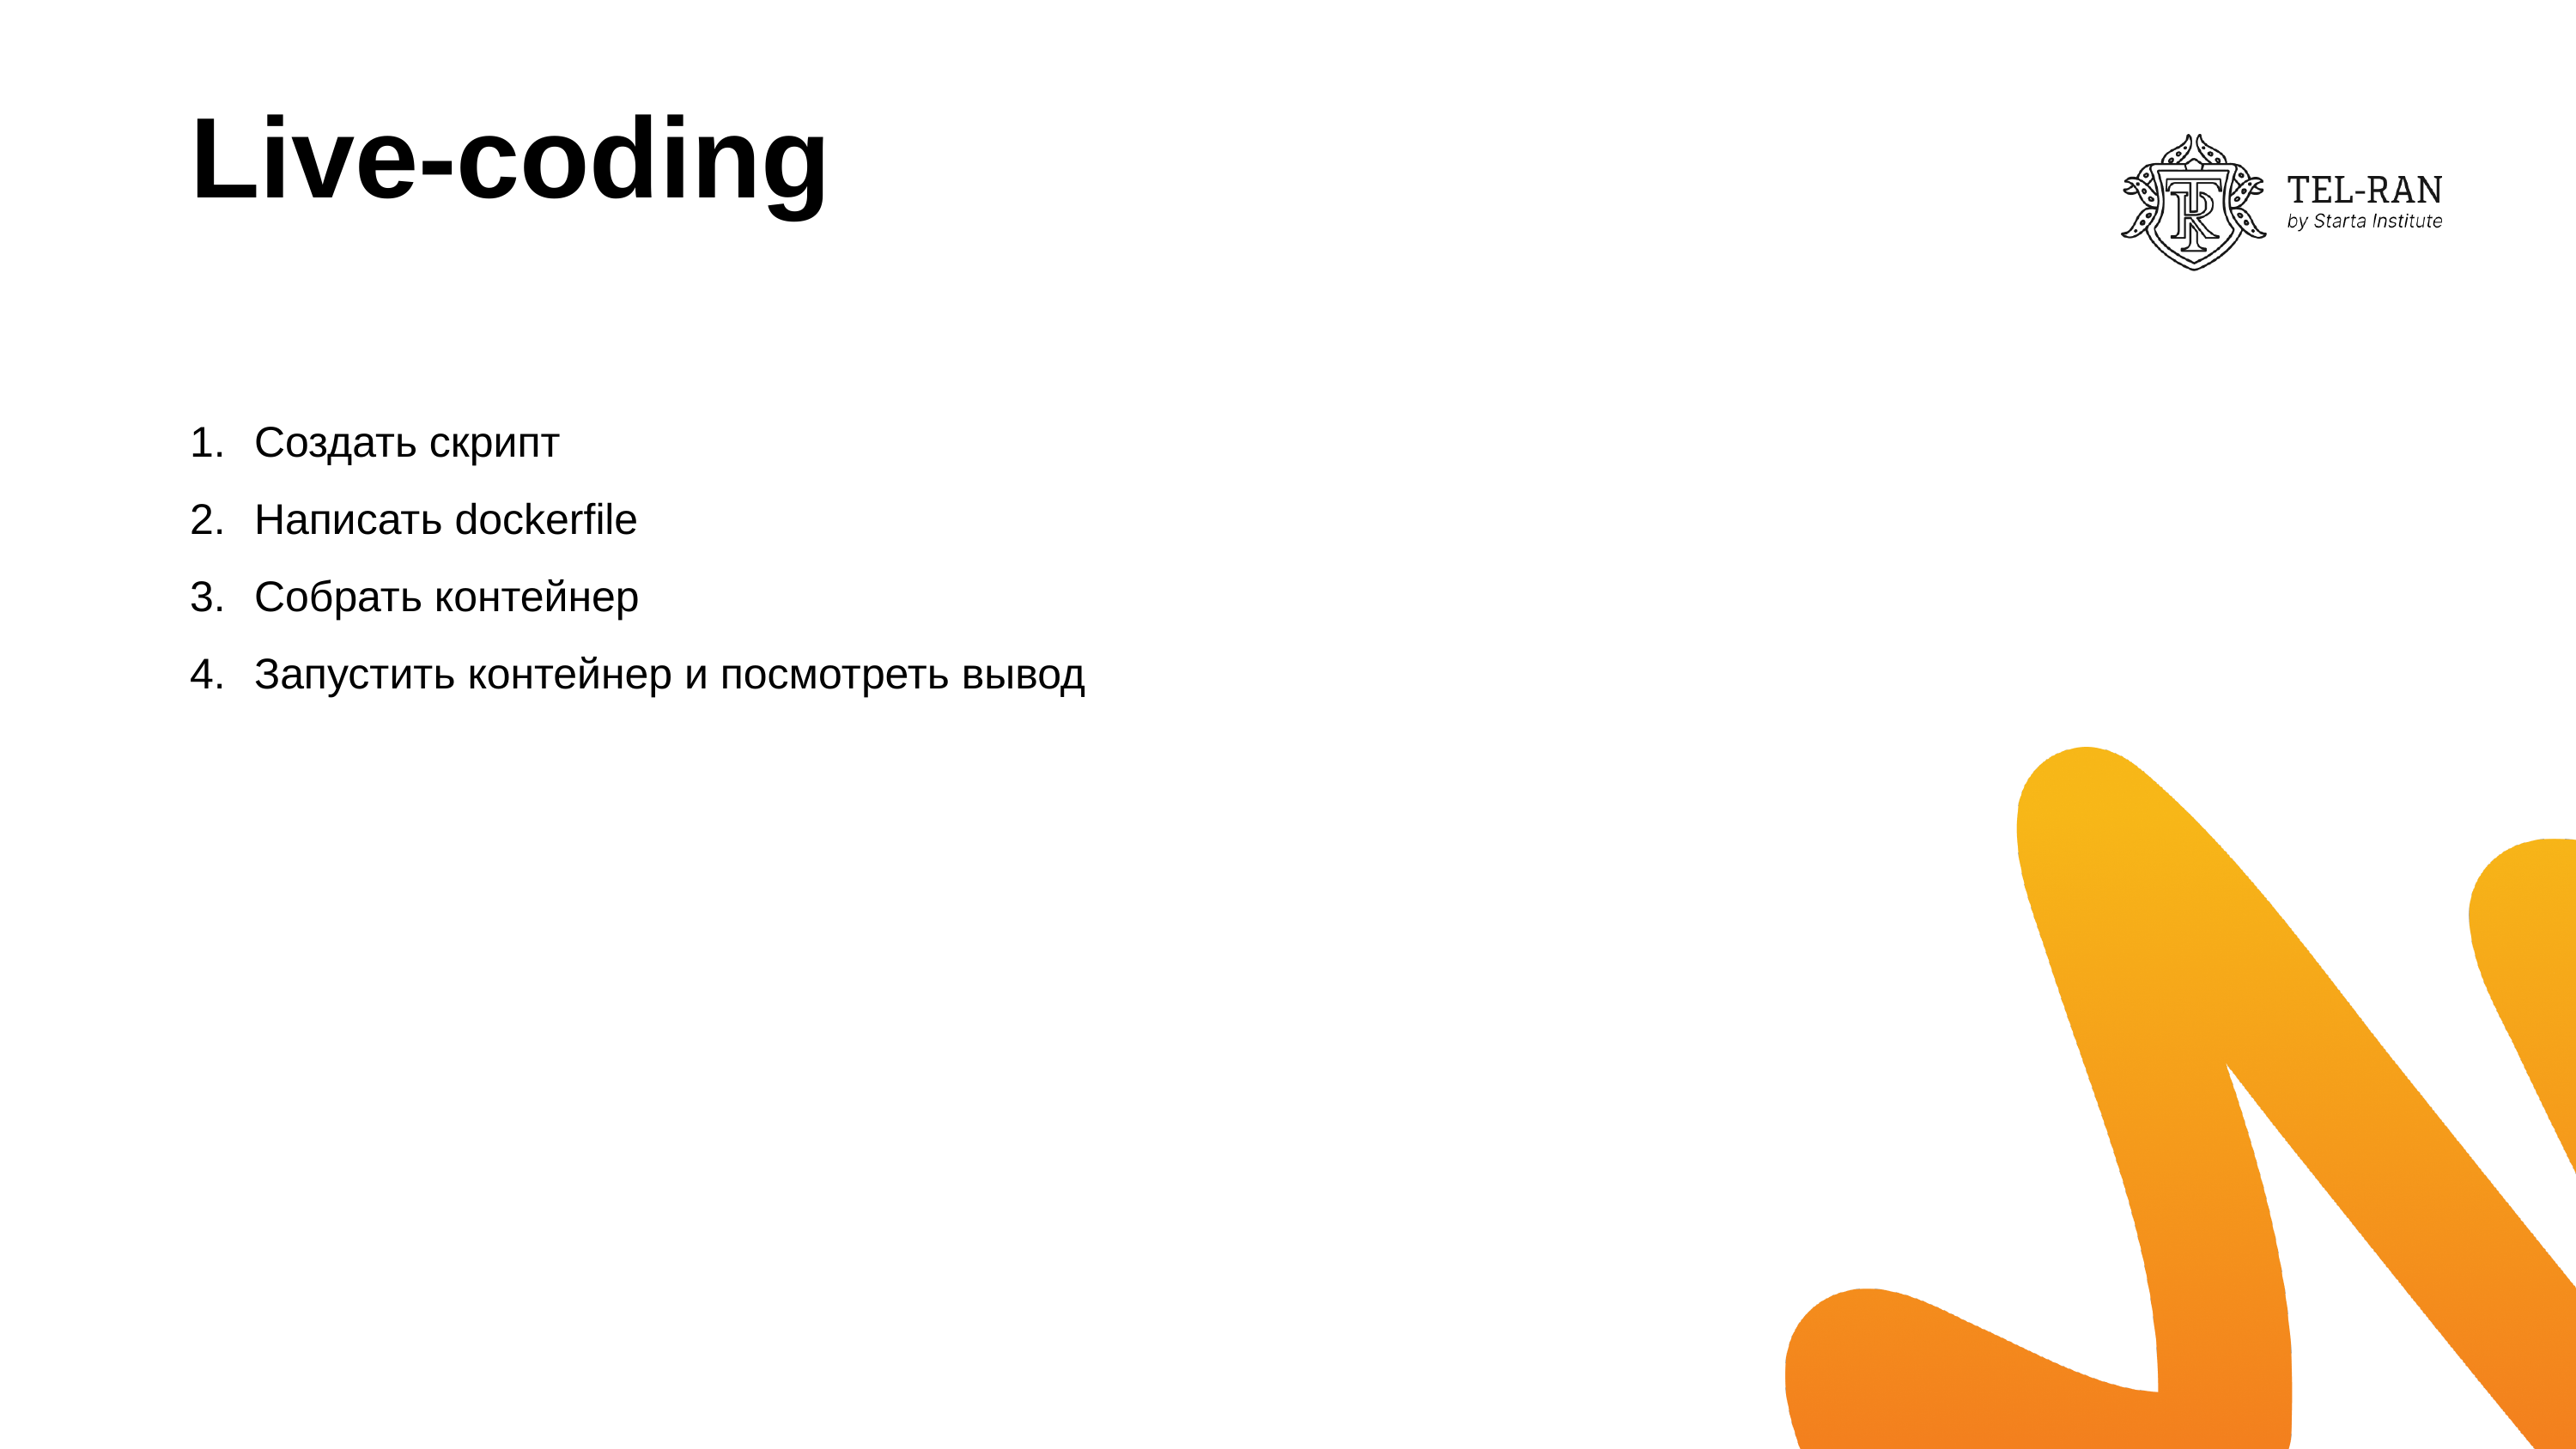

# Live-coding
Создать скрипт
Написать dockerfile
Собрать контейнер
Запустить контейнер и посмотреть вывод